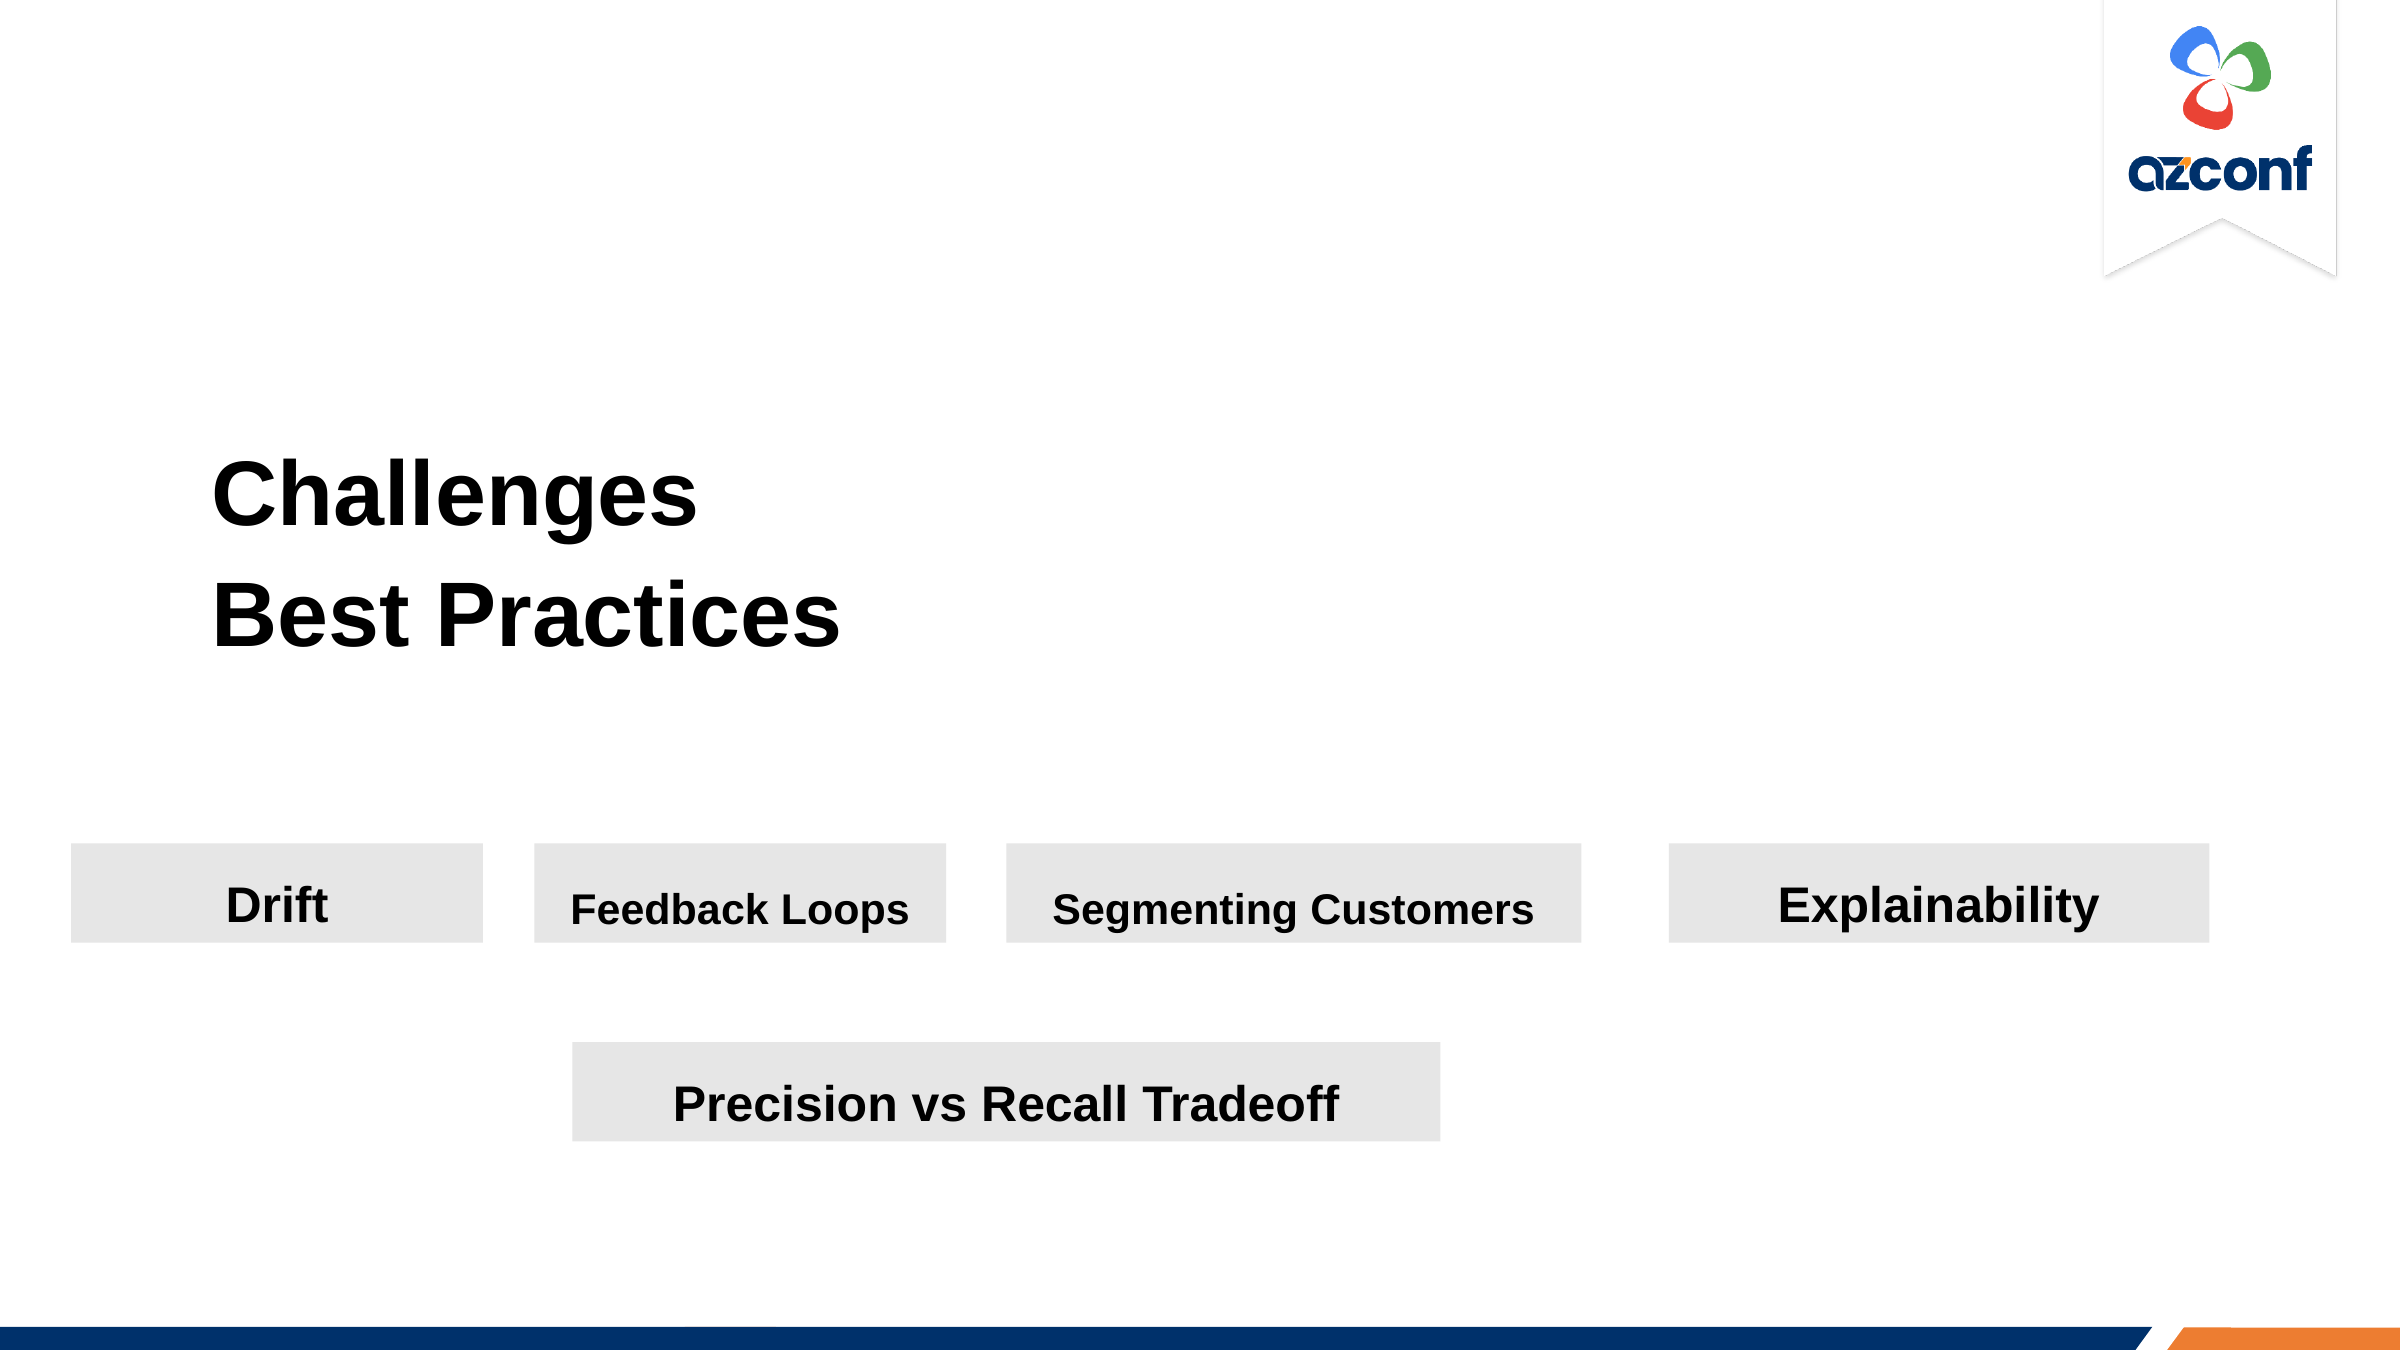

Challenges
Best Practices
Drift
Feedback Loops
Segmenting Customers
Explainability
Precision vs Recall Tradeoff